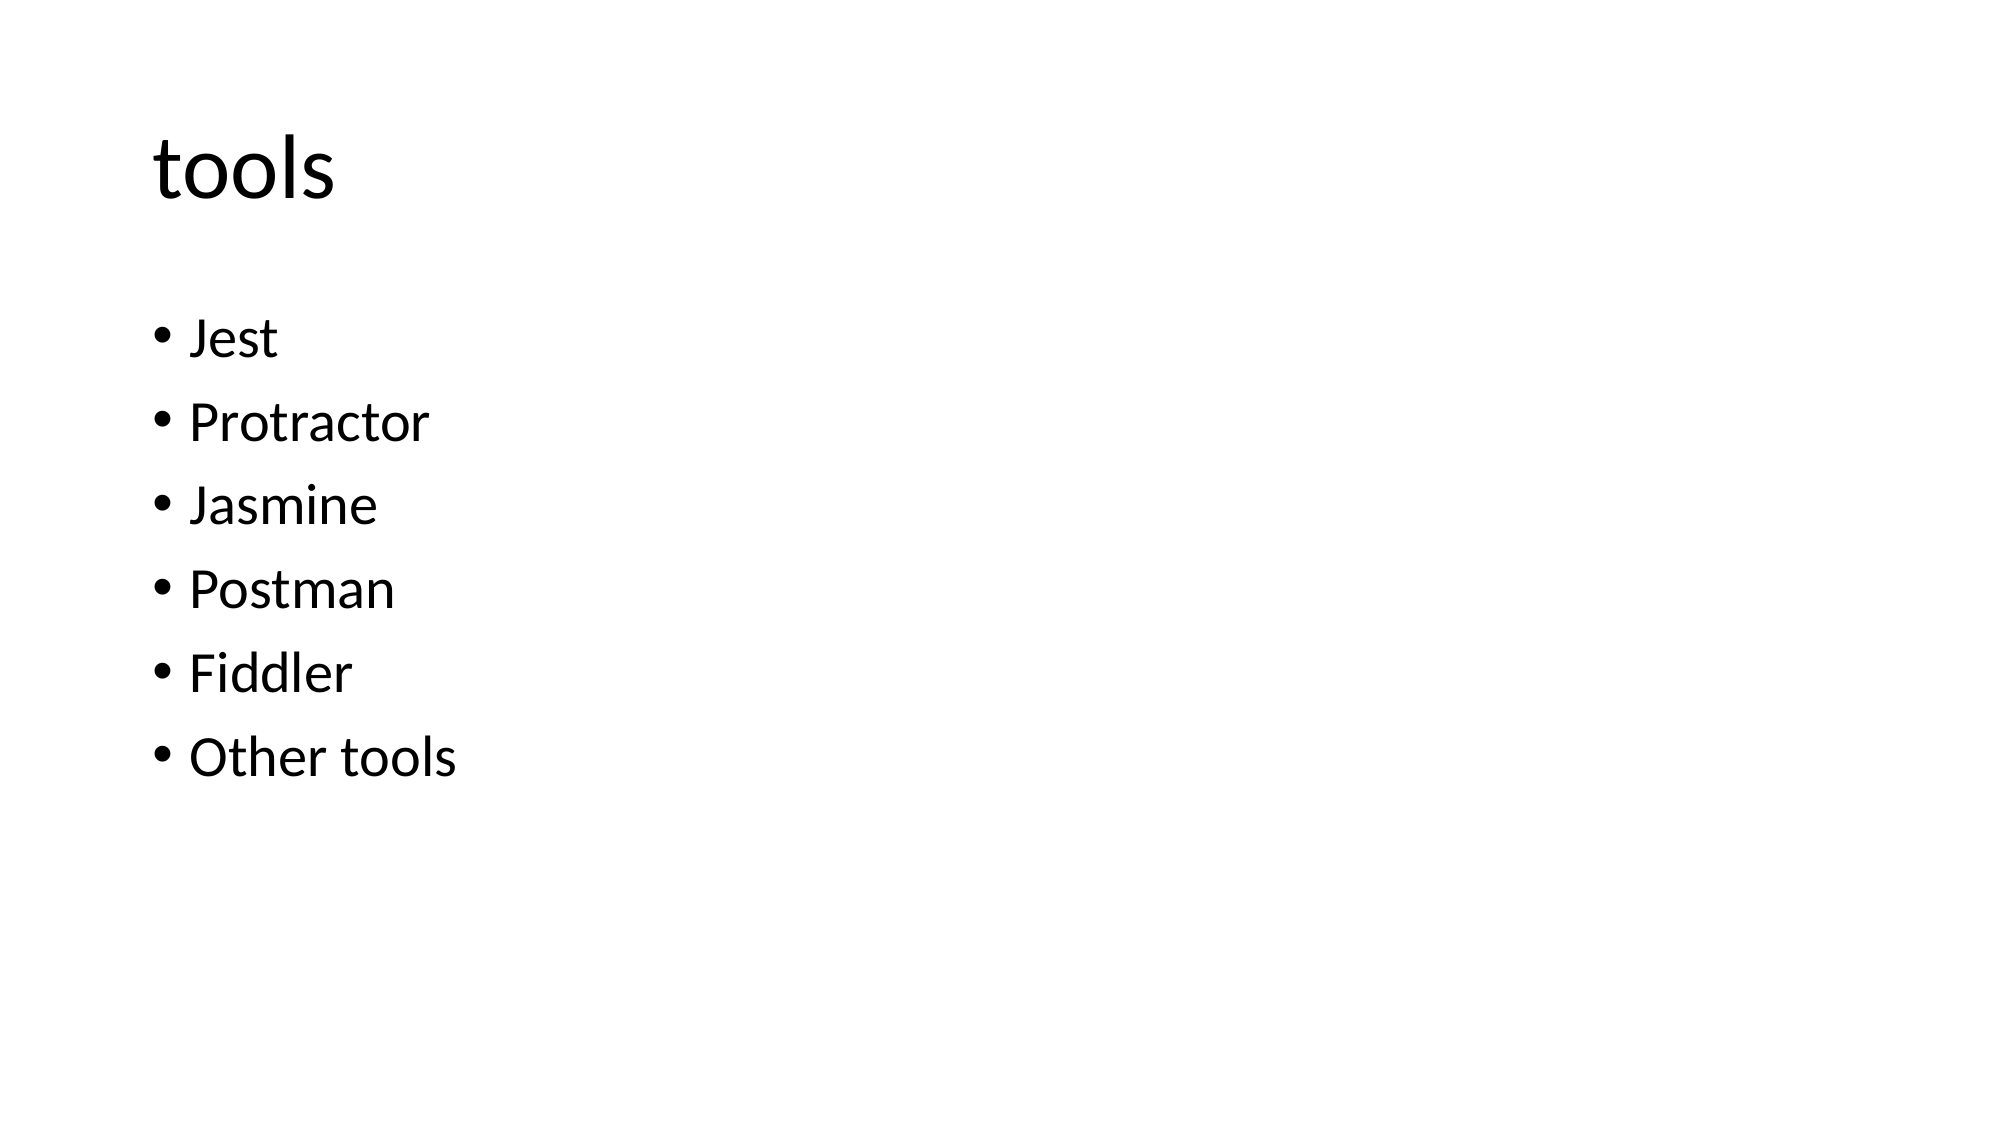

# tools
Jest
Protractor
Jasmine
Postman
Fiddler
Other tools